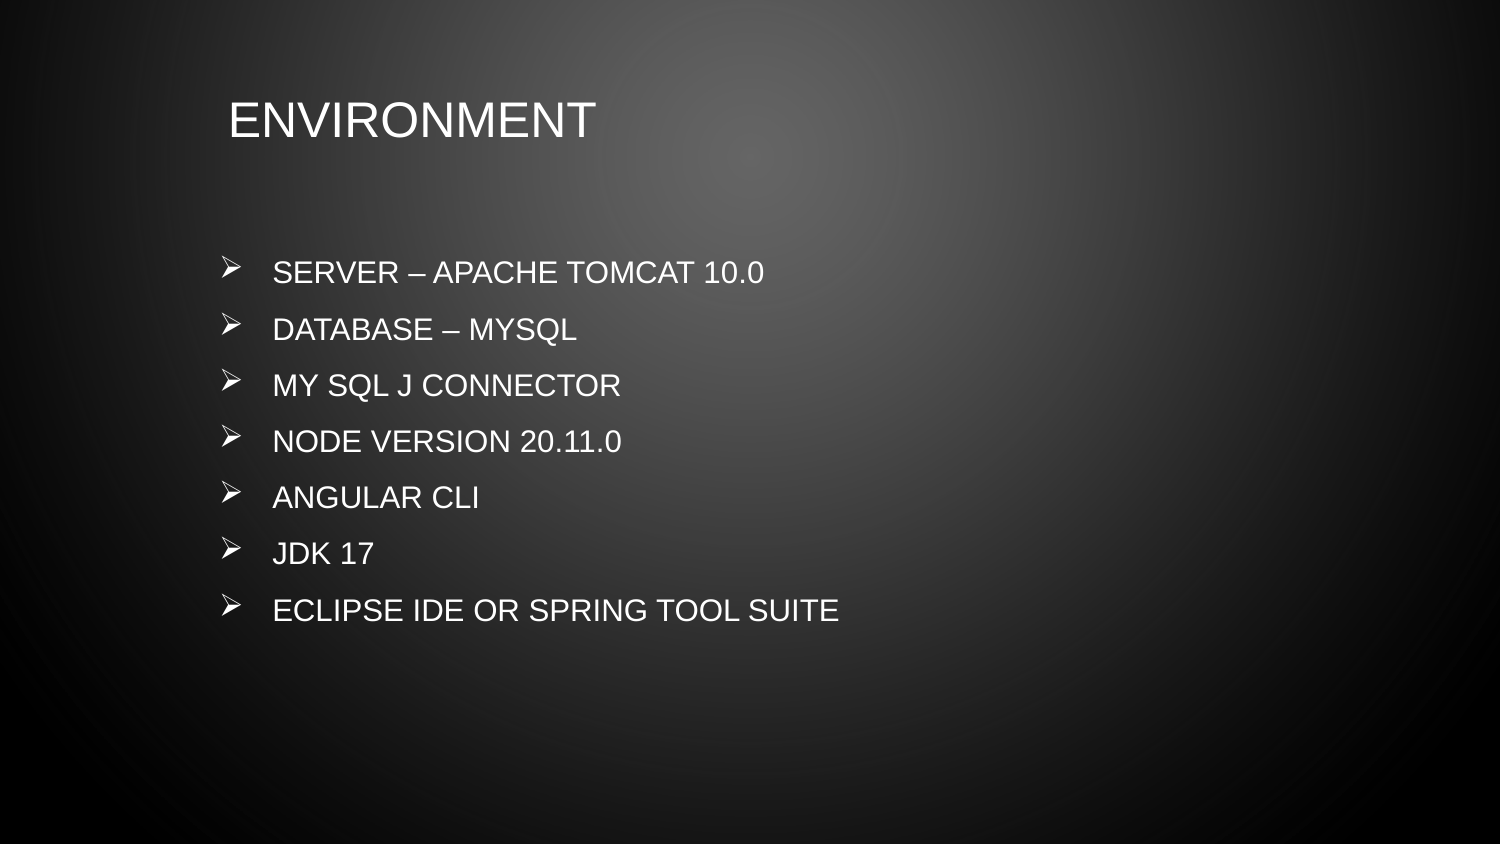

# Environment
Server – Apache Tomcat 10.0
Database – MySQL
My SQL J Connector
Node Version 20.11.0
Angular CLI
JDK 17
Eclipse IDE or Spring Tool Suite